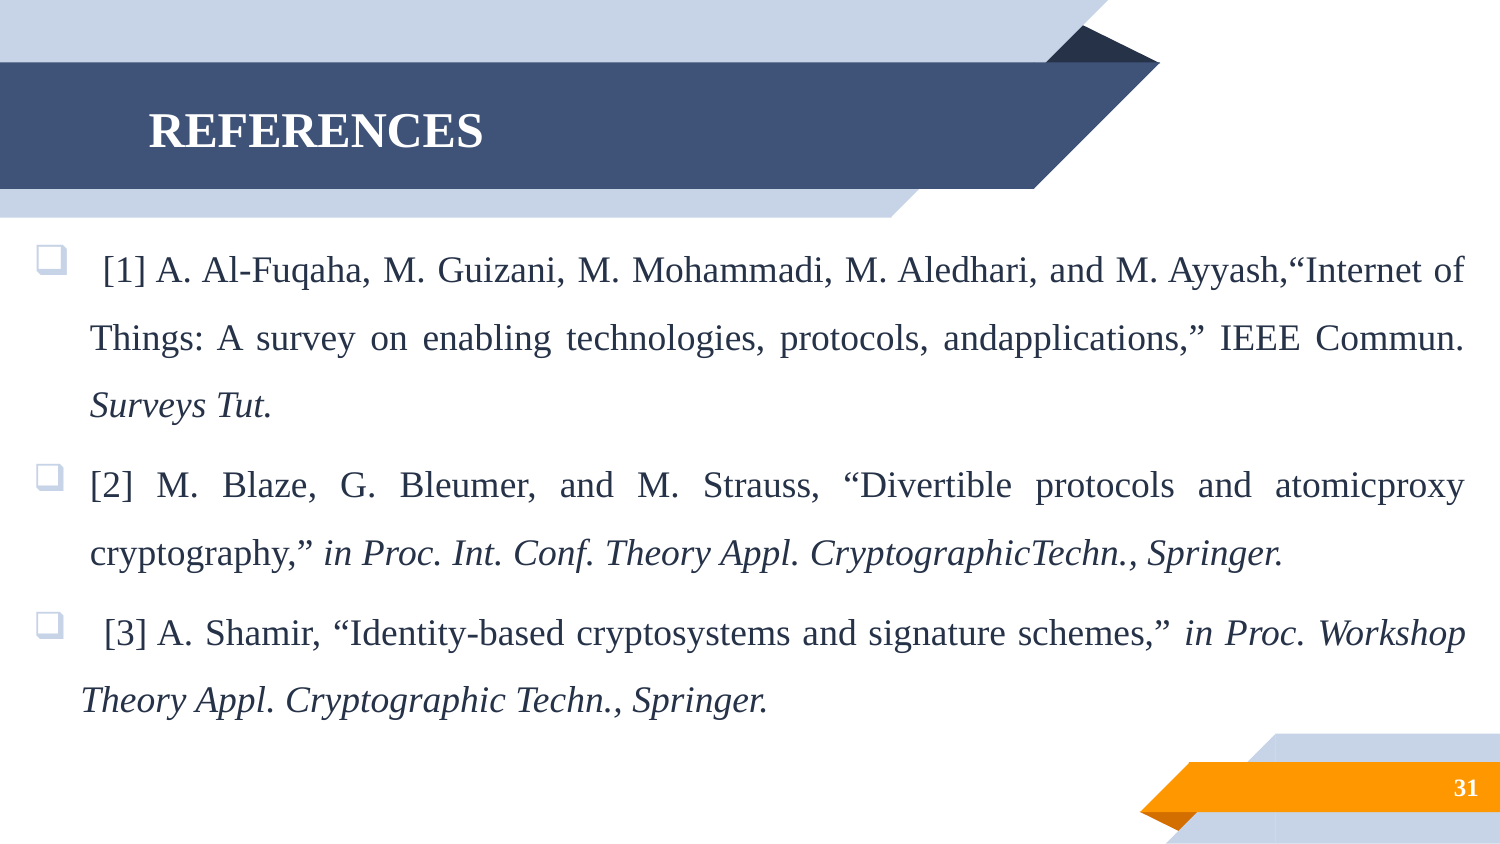

# REFERENCES
 [1] A. Al-Fuqaha, M. Guizani, M. Mohammadi, M. Aledhari, and M. Ayyash,“Internet of Things: A survey on enabling technologies, protocols, andapplications,” IEEE Commun. Surveys Tut.
[2] M. Blaze, G. Bleumer, and M. Strauss, “Divertible protocols and atomicproxy cryptography,” in Proc. Int. Conf. Theory Appl. CryptographicTechn., Springer.
  [3] A. Shamir, “Identity-based cryptosystems and signature schemes,” in Proc. Workshop Theory Appl. Cryptographic Techn., Springer.
31